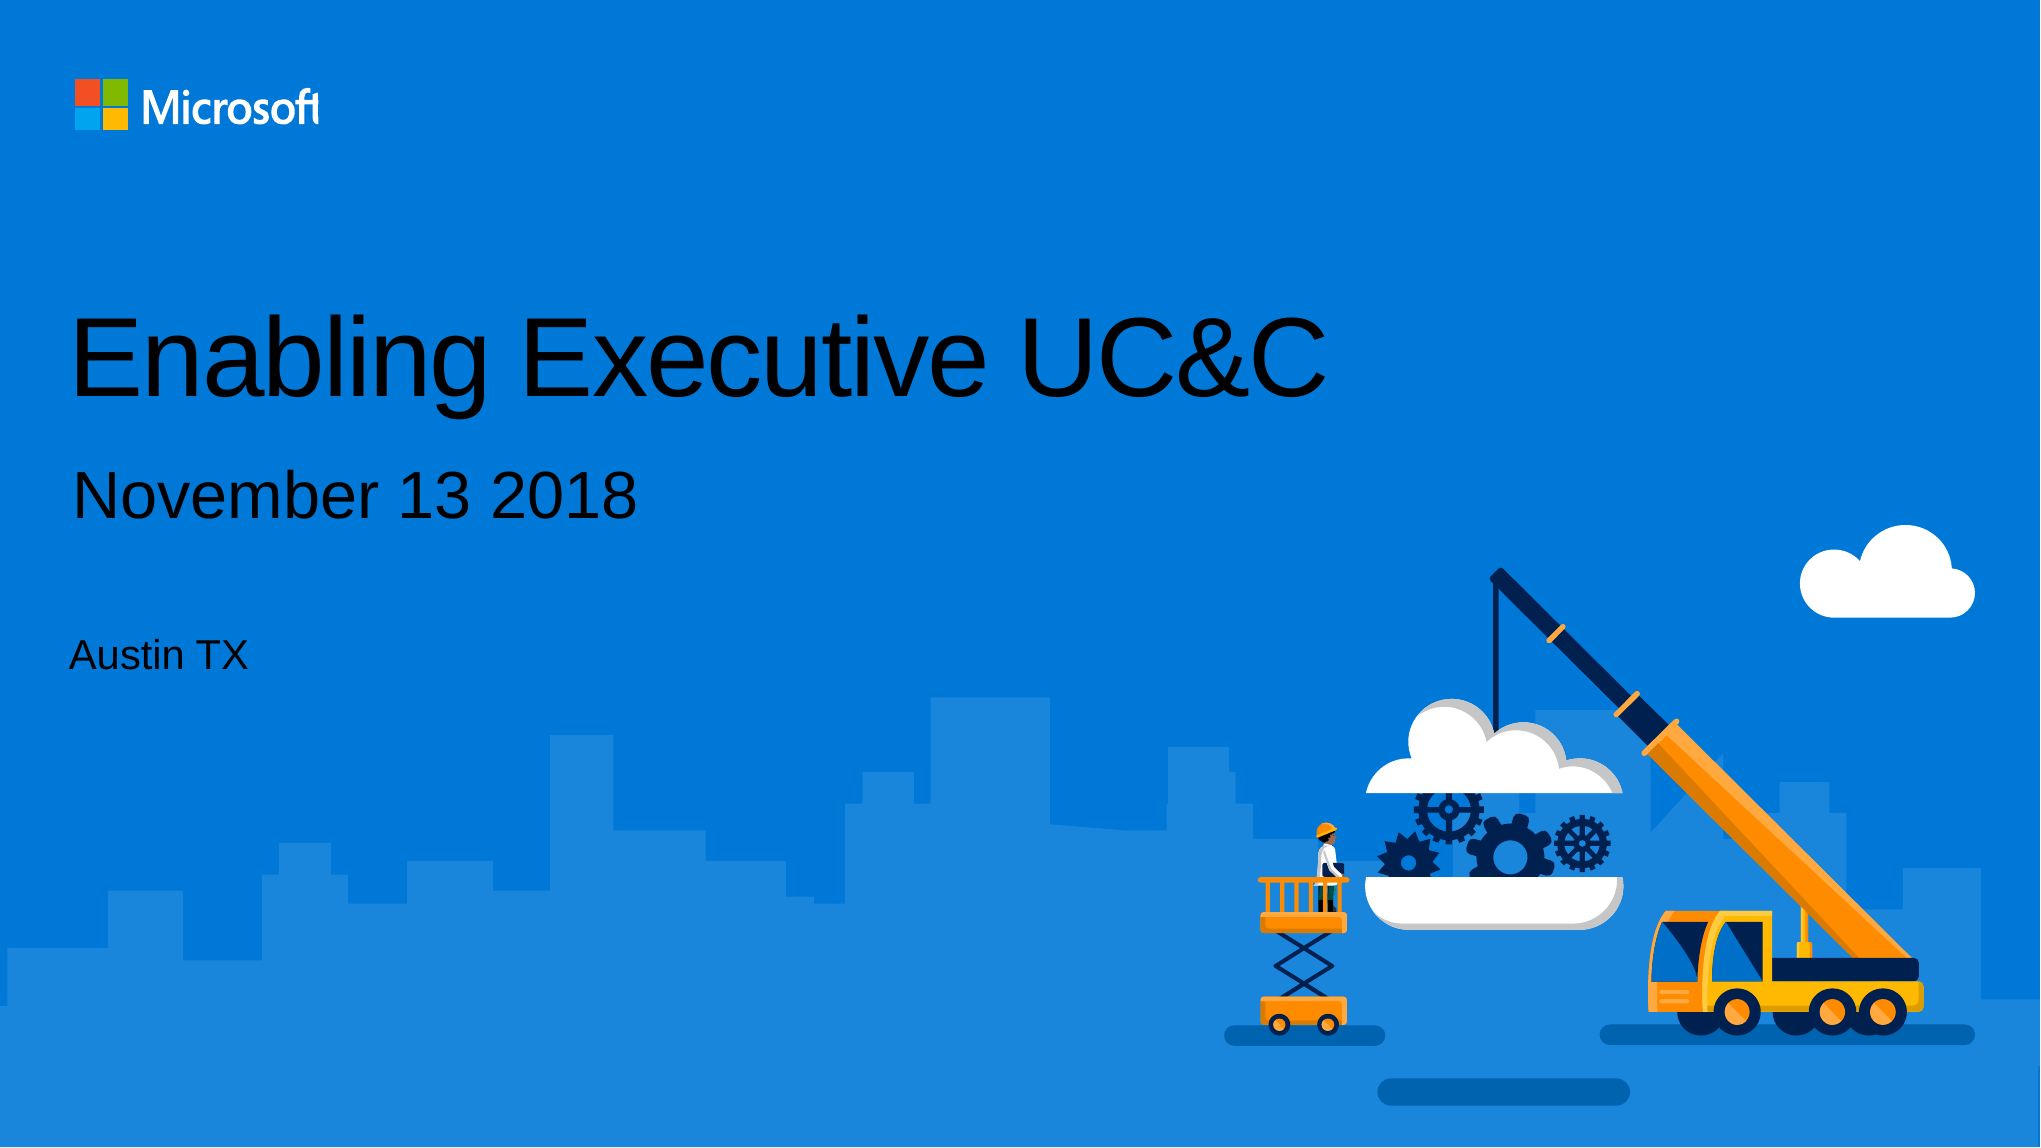

# Enabling Executive UC&C
November 13 2018
Austin TX